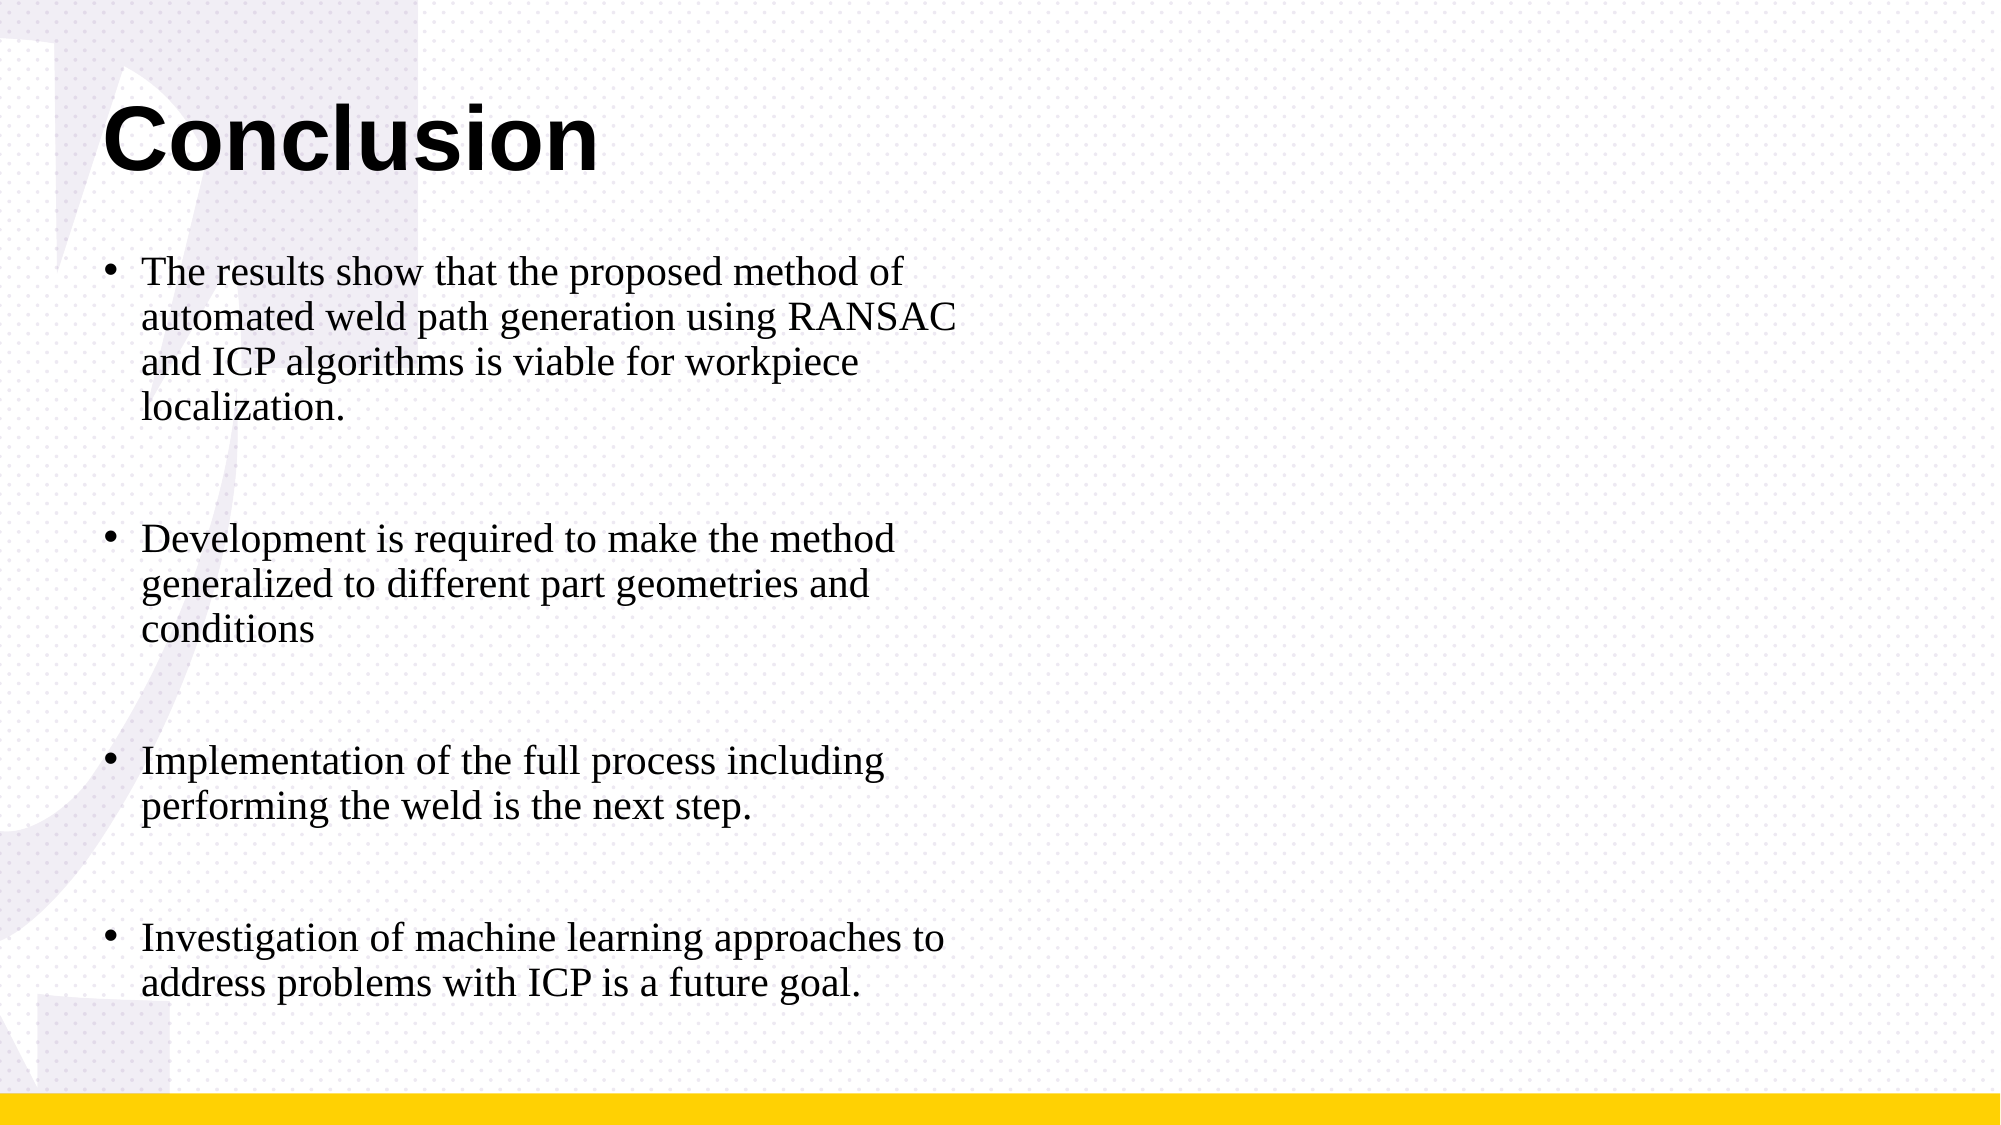

# Conclusion
The results show that the proposed method of automated weld path generation using RANSAC and ICP algorithms is viable for workpiece localization.

Development is required to make the method generalized to different part geometries and conditions

Implementation of the full process including performing the weld is the next step.

Investigation of machine learning approaches to address problems with ICP is a future goal.